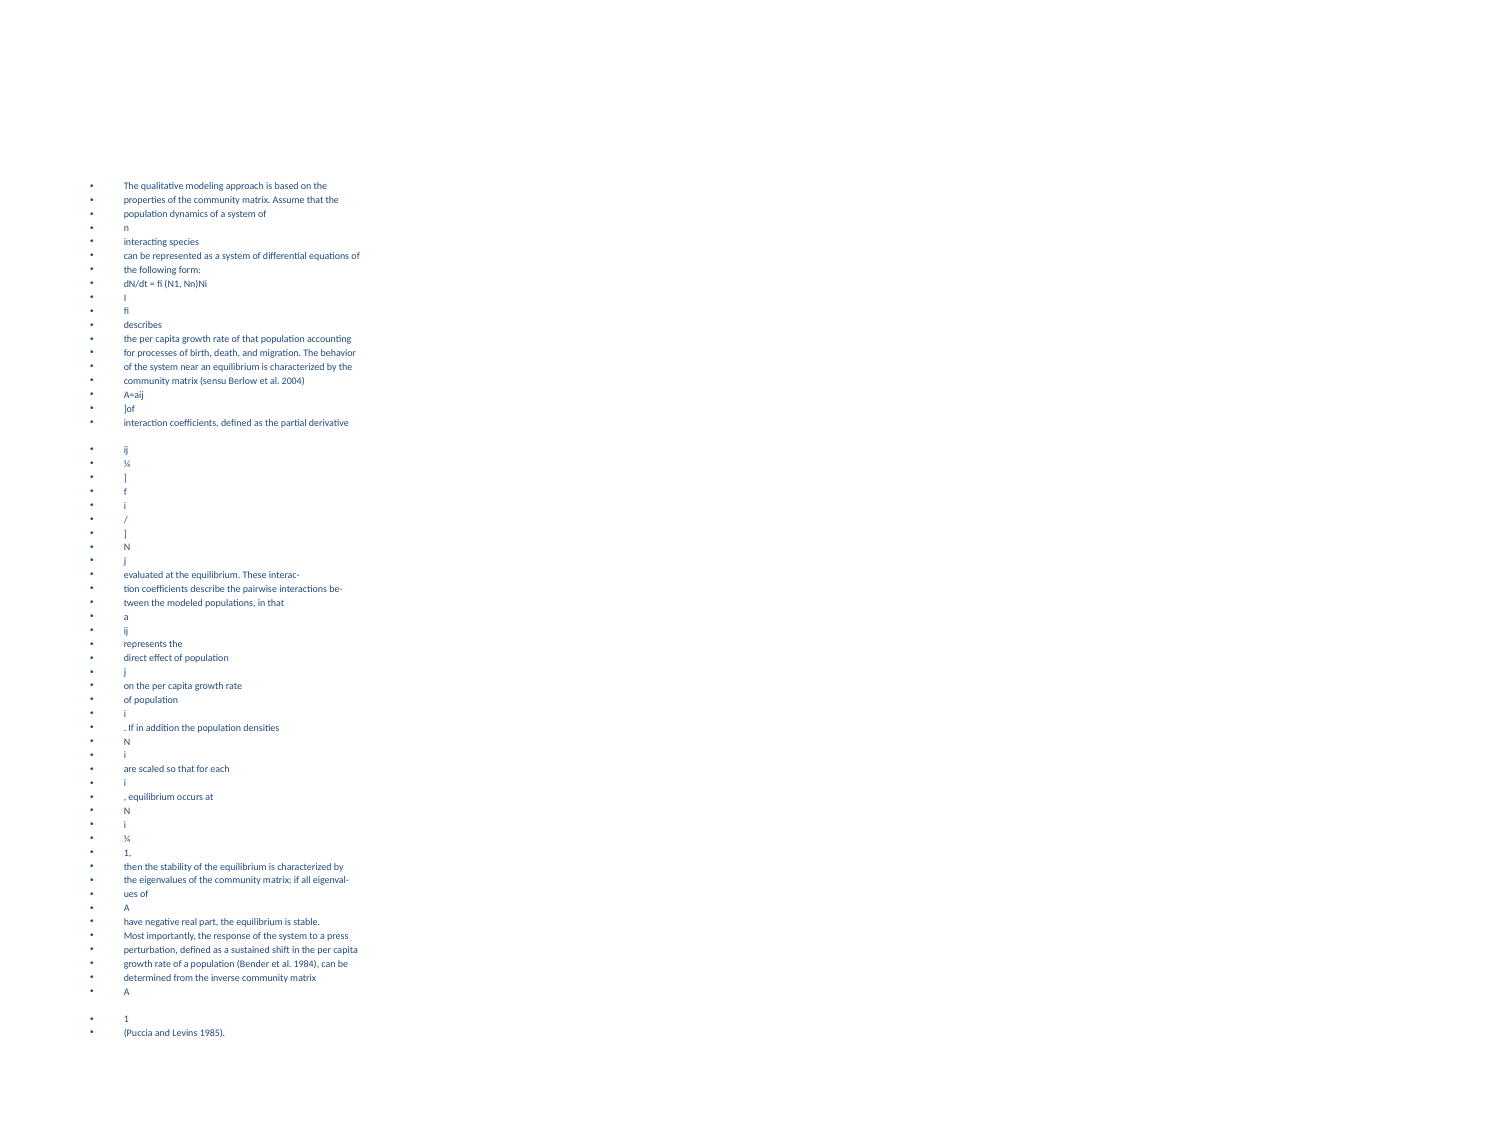

#
The qualitative modeling approach is based on the
properties of the community matrix. Assume that the
population dynamics of a system of
n
interacting species
can be represented as a system of differential equations of
the following form:
dN/dt = fi (N1, Nn)Ni
I
fi
describes
the per capita growth rate of that population accounting
for processes of birth, death, and migration. The behavior
of the system near an equilibrium is characterized by the
community matrix (sensu Berlow et al. 2004)
A=aij
]of
interaction coefficients, defined as the partial derivative

ij
¼
]
f
i
/
]
N
j
evaluated at the equilibrium. These interac-
tion coefficients describe the pairwise interactions be-
tween the modeled populations, in that
a
ij
represents the
direct effect of population
j
on the per capita growth rate
of population
i
. If in addition the population densities
N
i
are scaled so that for each
i
, equilibrium occurs at
N
i
¼
1,
then the stability of the equilibrium is characterized by
the eigenvalues of the community matrix; if all eigenval-
ues of
A
have negative real part, the equilibrium is stable.
Most importantly, the response of the system to a press
perturbation, defined as a sustained shift in the per capita
growth rate of a population (Bender et al. 1984), can be
determined from the inverse community matrix
A

1
(Puccia and Levins 1985).